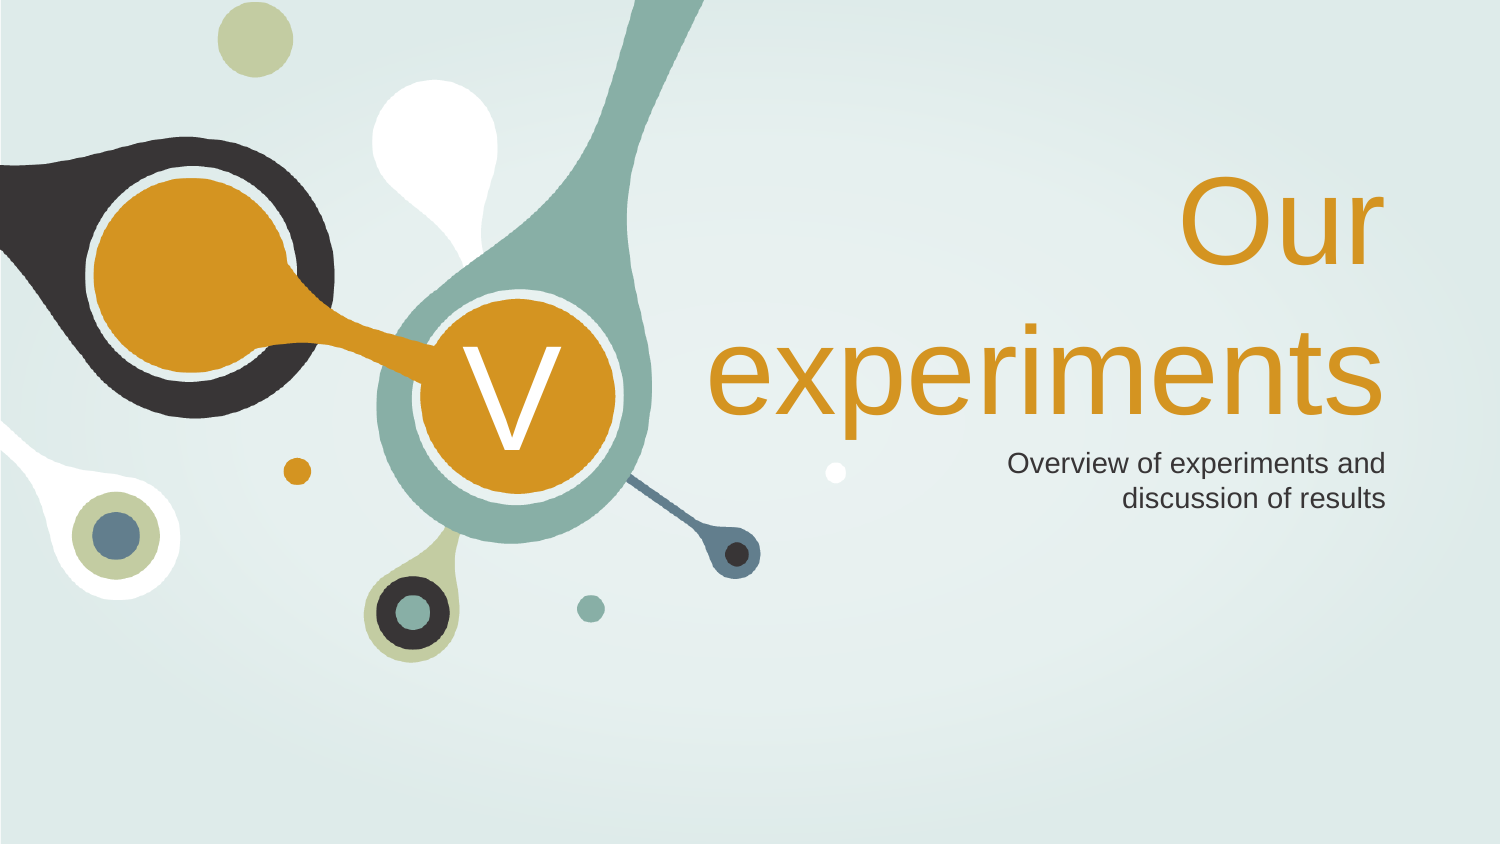

# Our experiments
V
Overview of experiments and discussion of results